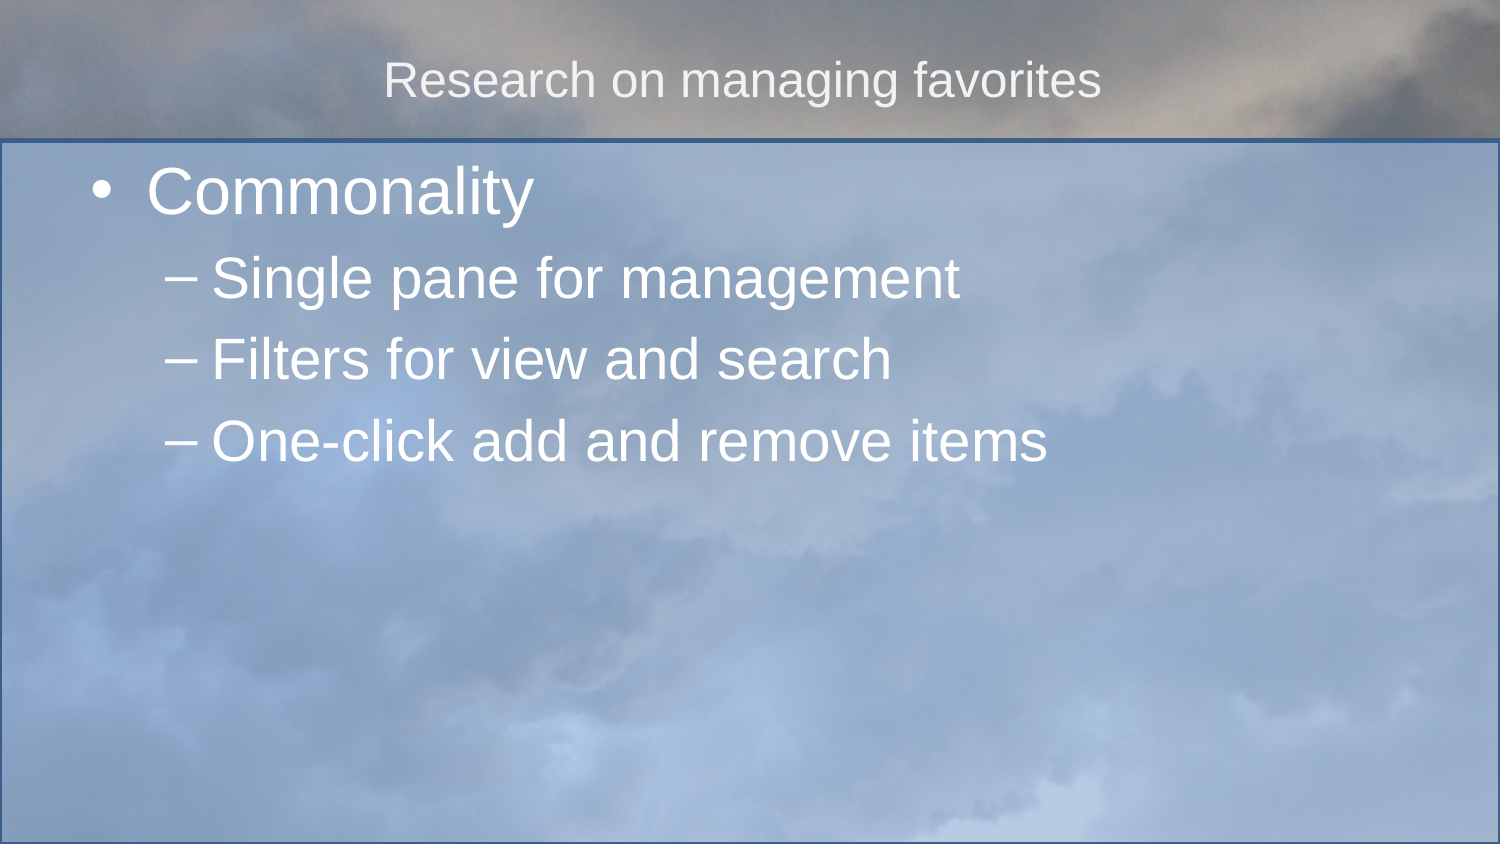

# Research on managing favorites
Commonality
Single pane for management
Filters for view and search
One-click add and remove items